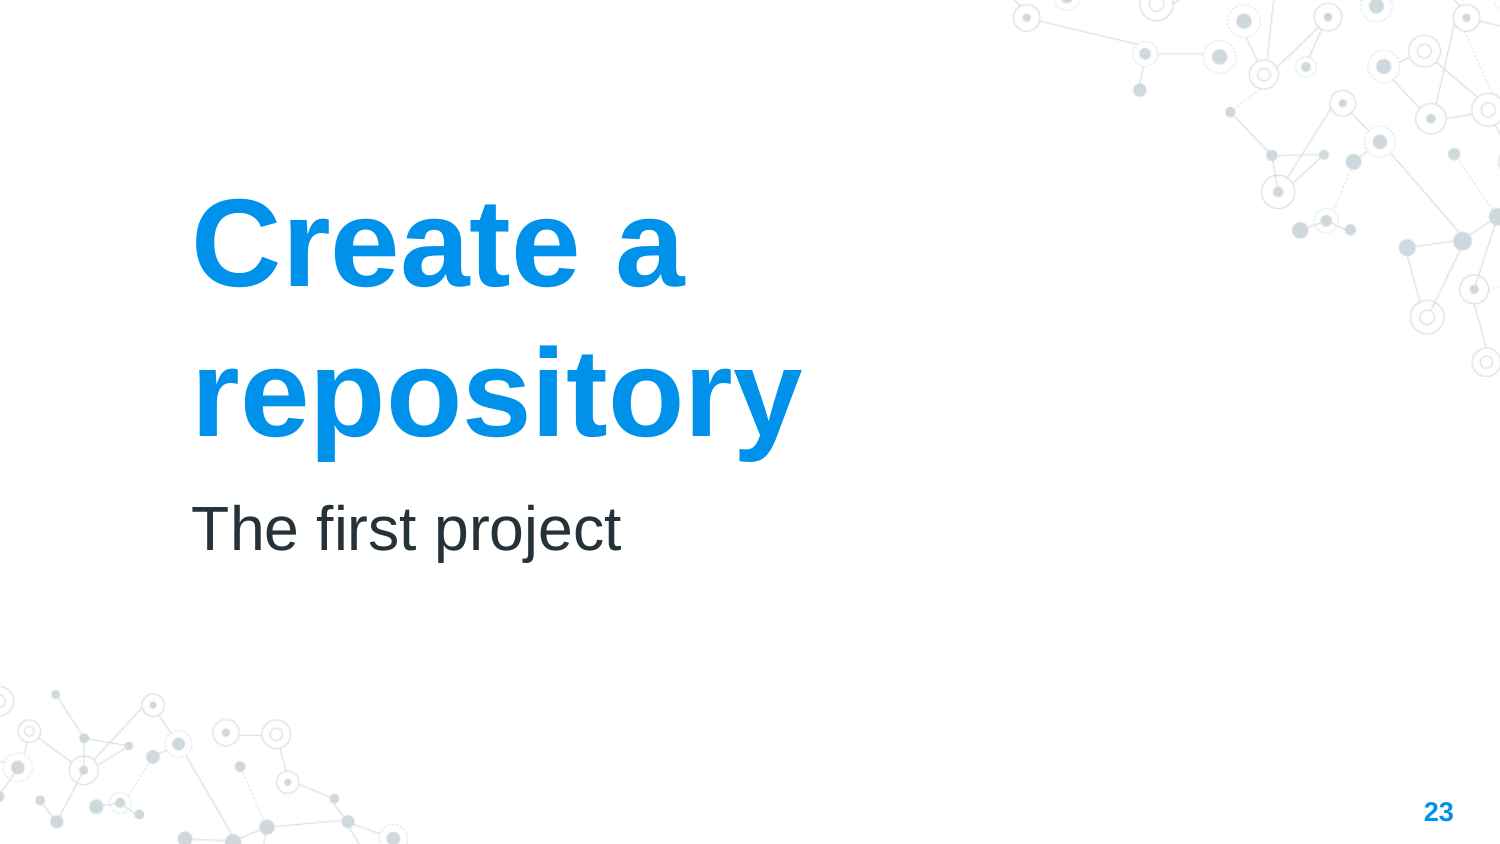

Create a repository
The first project
23